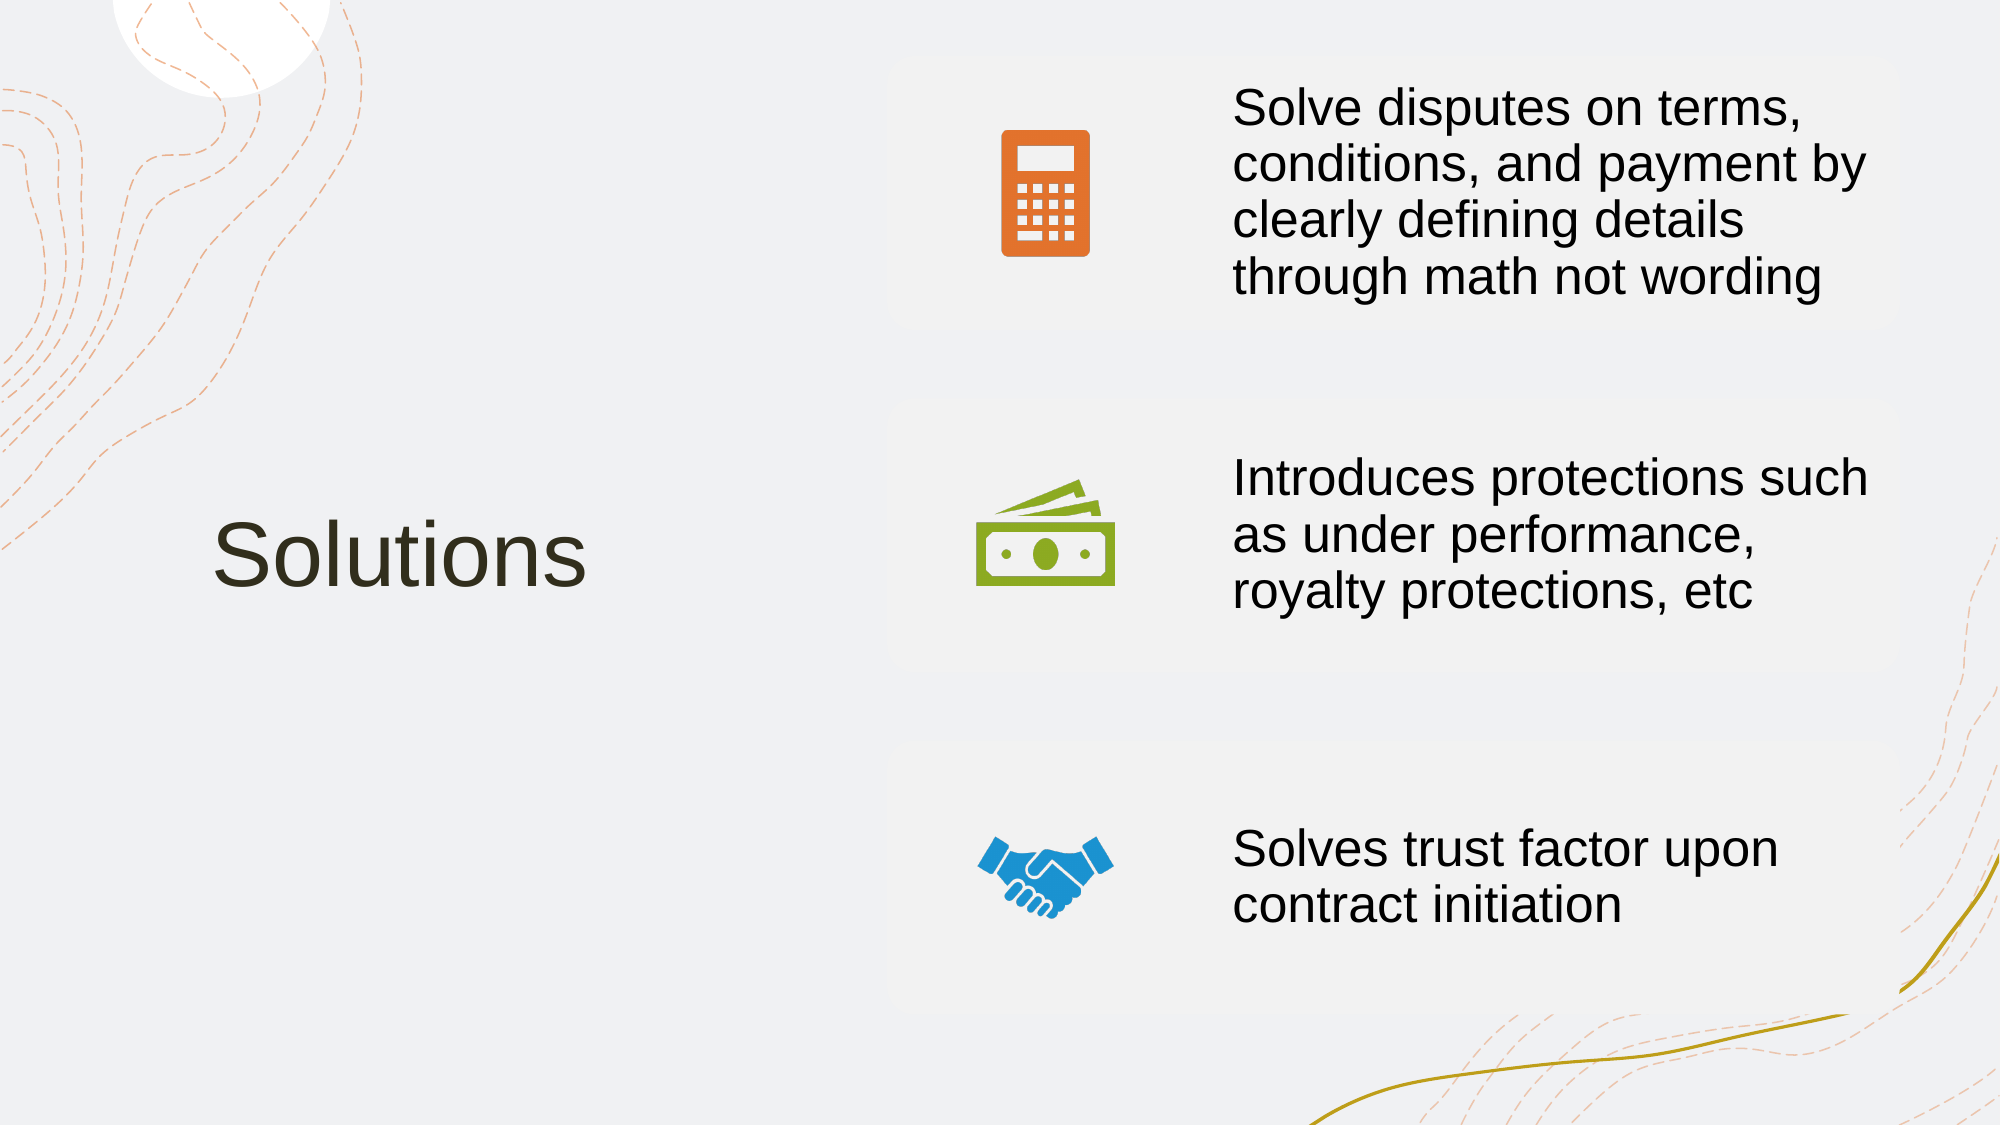

Solve disputes on terms, conditions, and payment by clearly defining details through math not wording
Introduces protections such as under performance, royalty protections, etc
Solves trust factor upon contract initiation
# Solutions